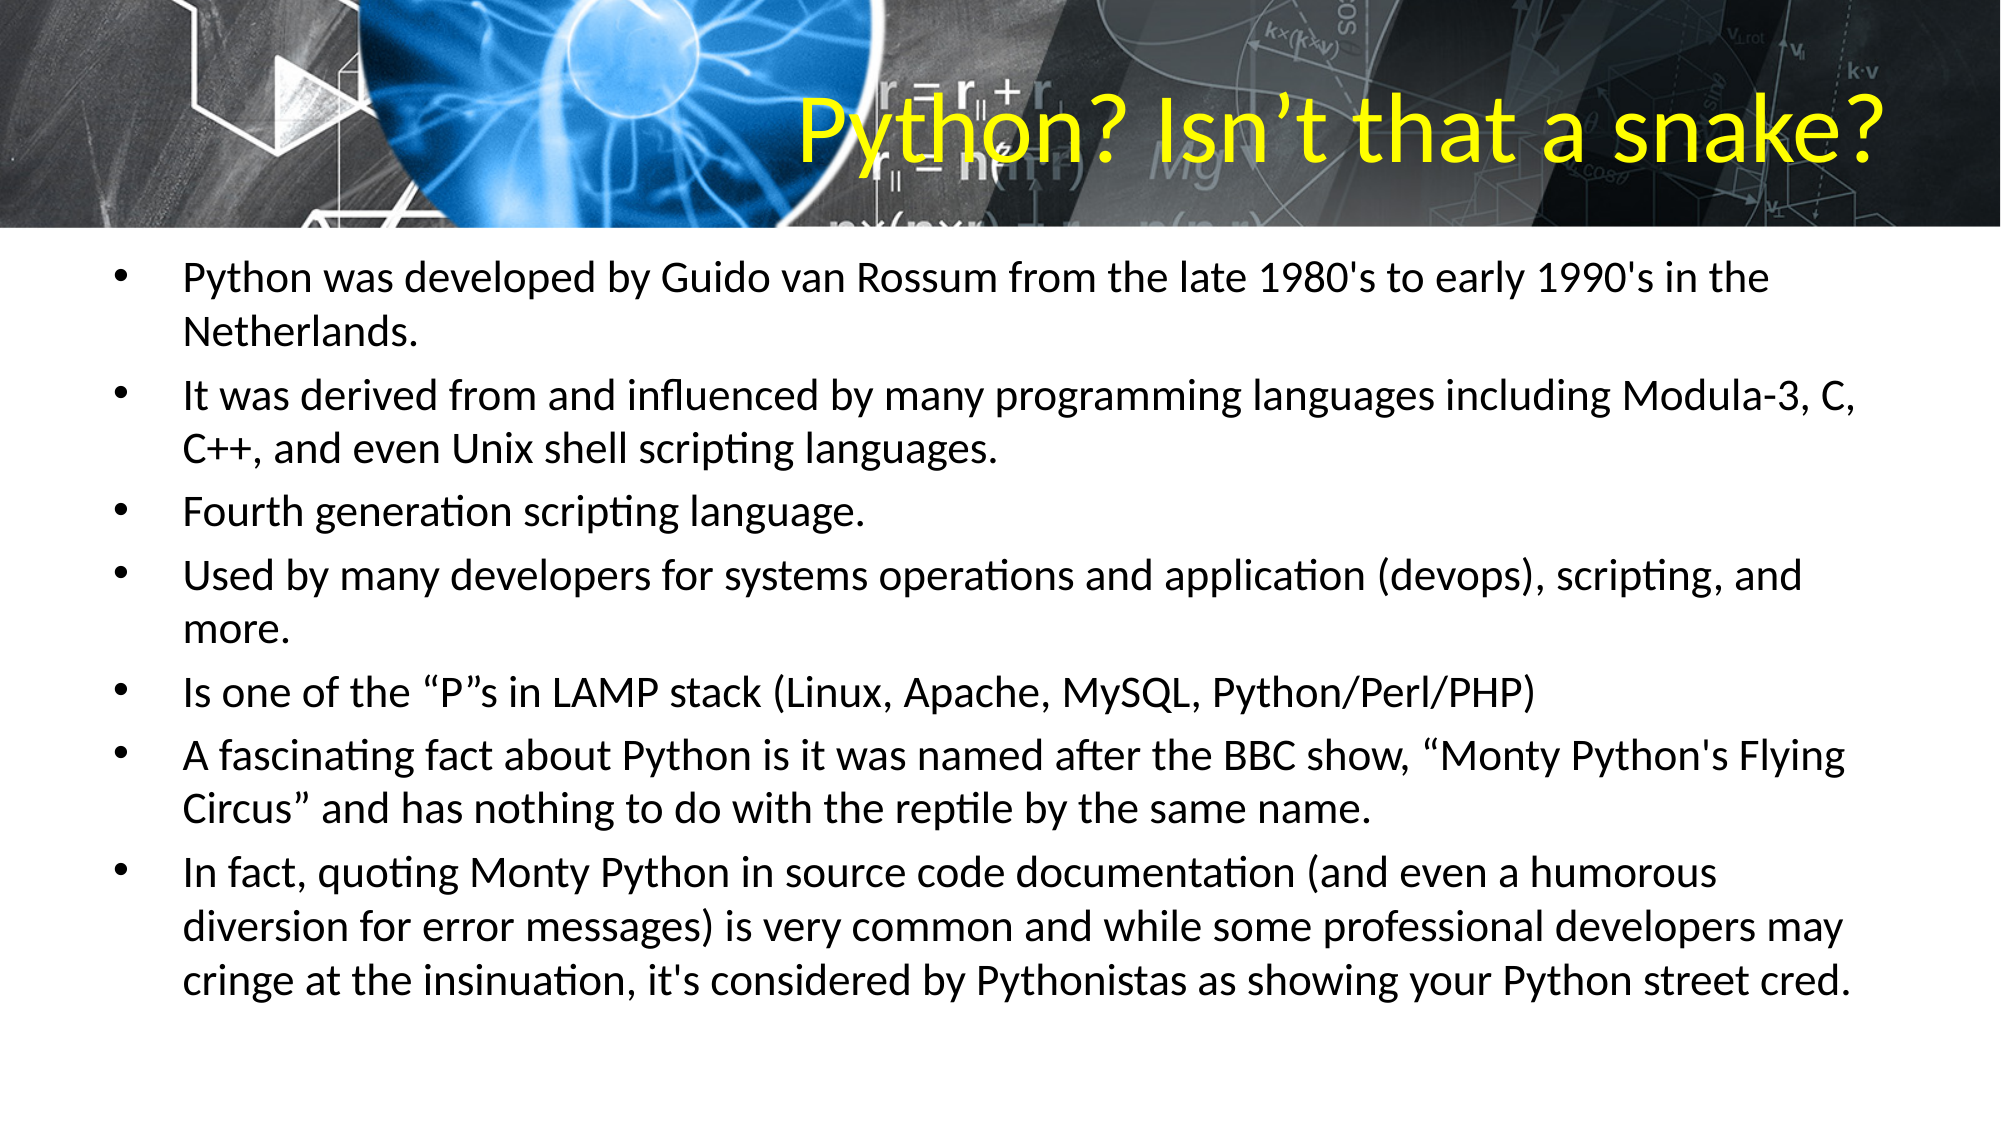

# Python? Isn’t that a snake?
Python was developed by Guido van Rossum from the late 1980's to early 1990's in the Netherlands.
It was derived from and influenced by many programming languages including Modula-3, C, C++, and even Unix shell scripting languages.
Fourth generation scripting language.
Used by many developers for systems operations and application (devops), scripting, and more.
Is one of the “P”s in LAMP stack (Linux, Apache, MySQL, Python/Perl/PHP)
A fascinating fact about Python is it was named after the BBC show, “Monty Python's Flying Circus” and has nothing to do with the reptile by the same name.
In fact, quoting Monty Python in source code documentation (and even a humorous diversion for error messages) is very common and while some professional developers may cringe at the insinuation, it's considered by Pythonistas as showing your Python street cred.